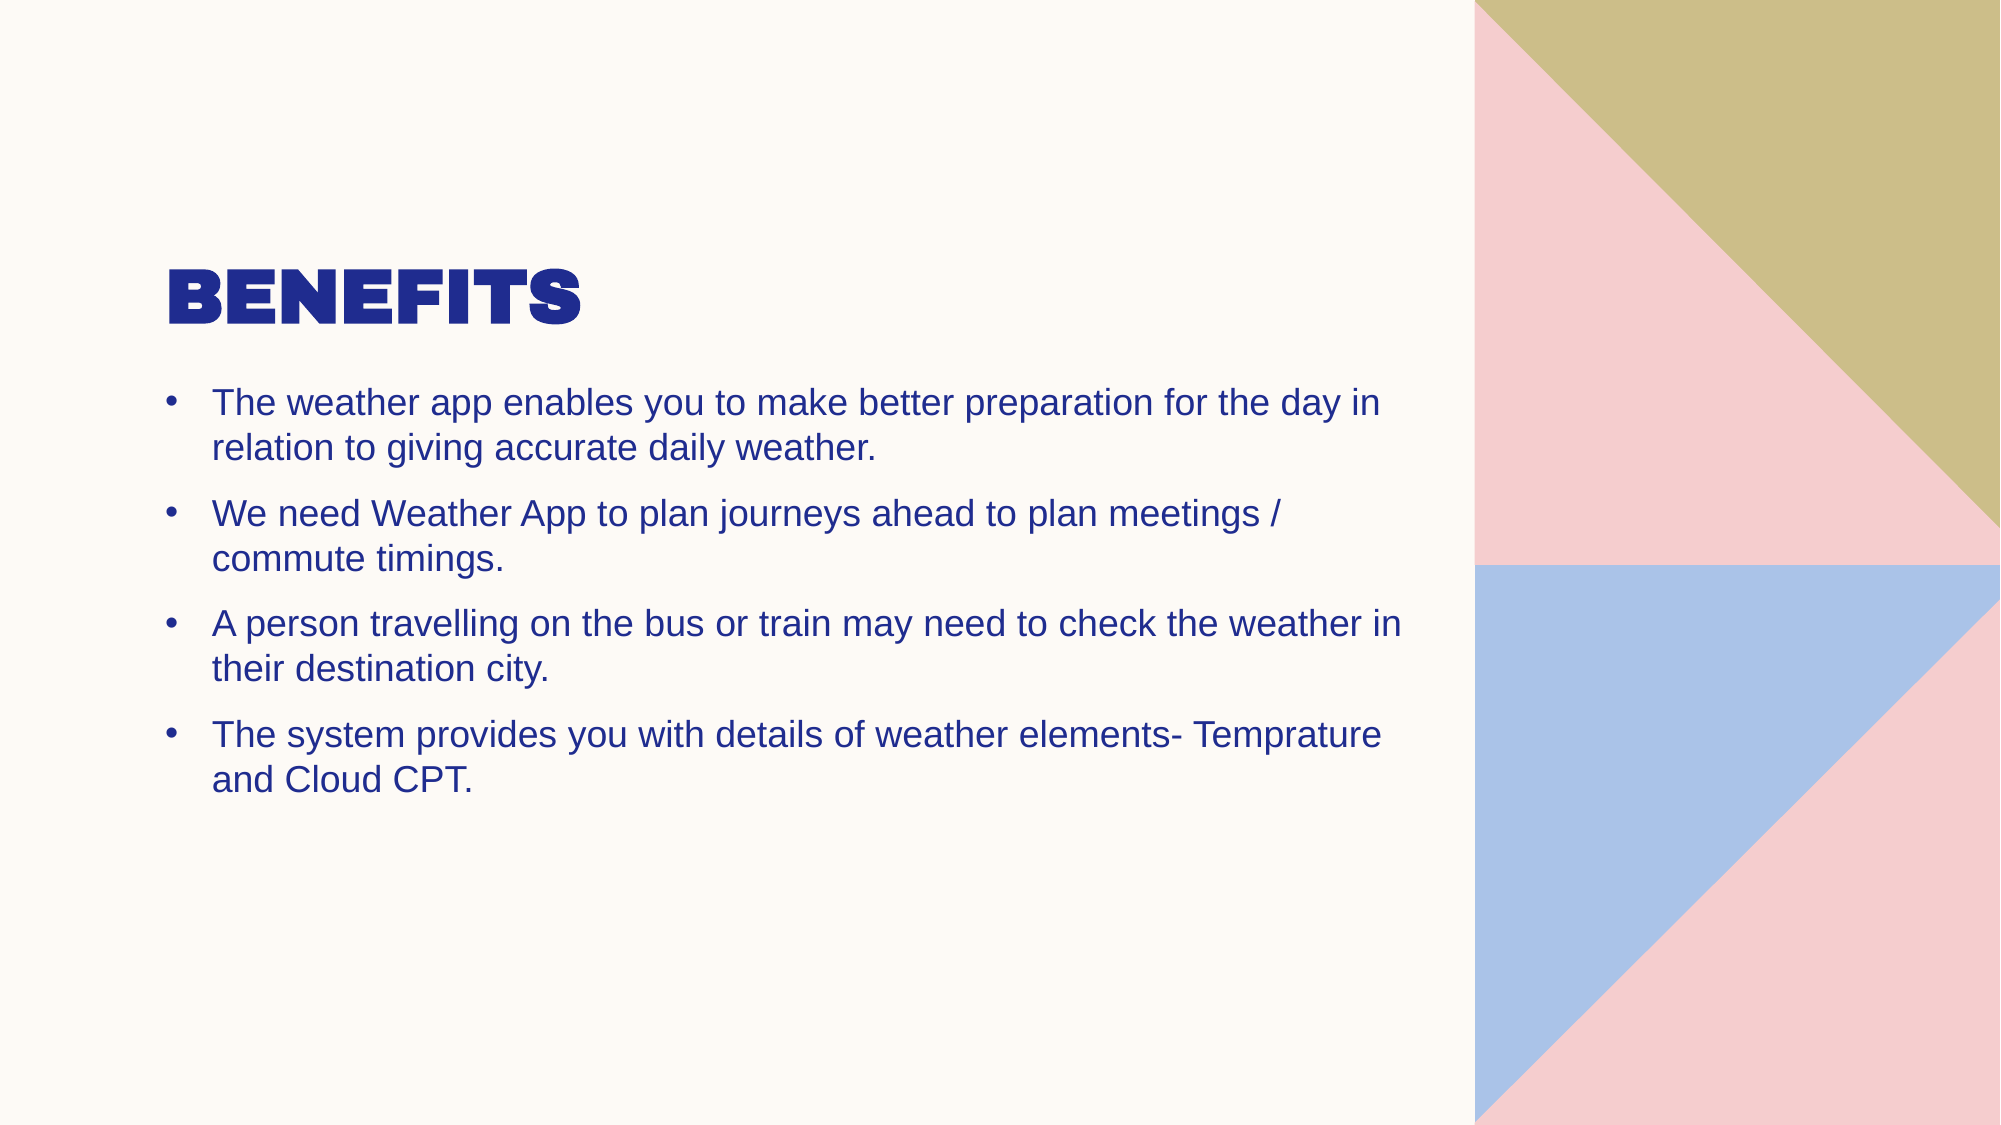

# BENEFITS
The weather app enables you to make better preparation for the day in relation to giving accurate daily weather.
We need Weather App to plan journeys ahead to plan meetings / commute timings.
A person travelling on the bus or train may need to check the weather in their destination city.
The system provides you with details of weather elements- Temprature and Cloud CPT.